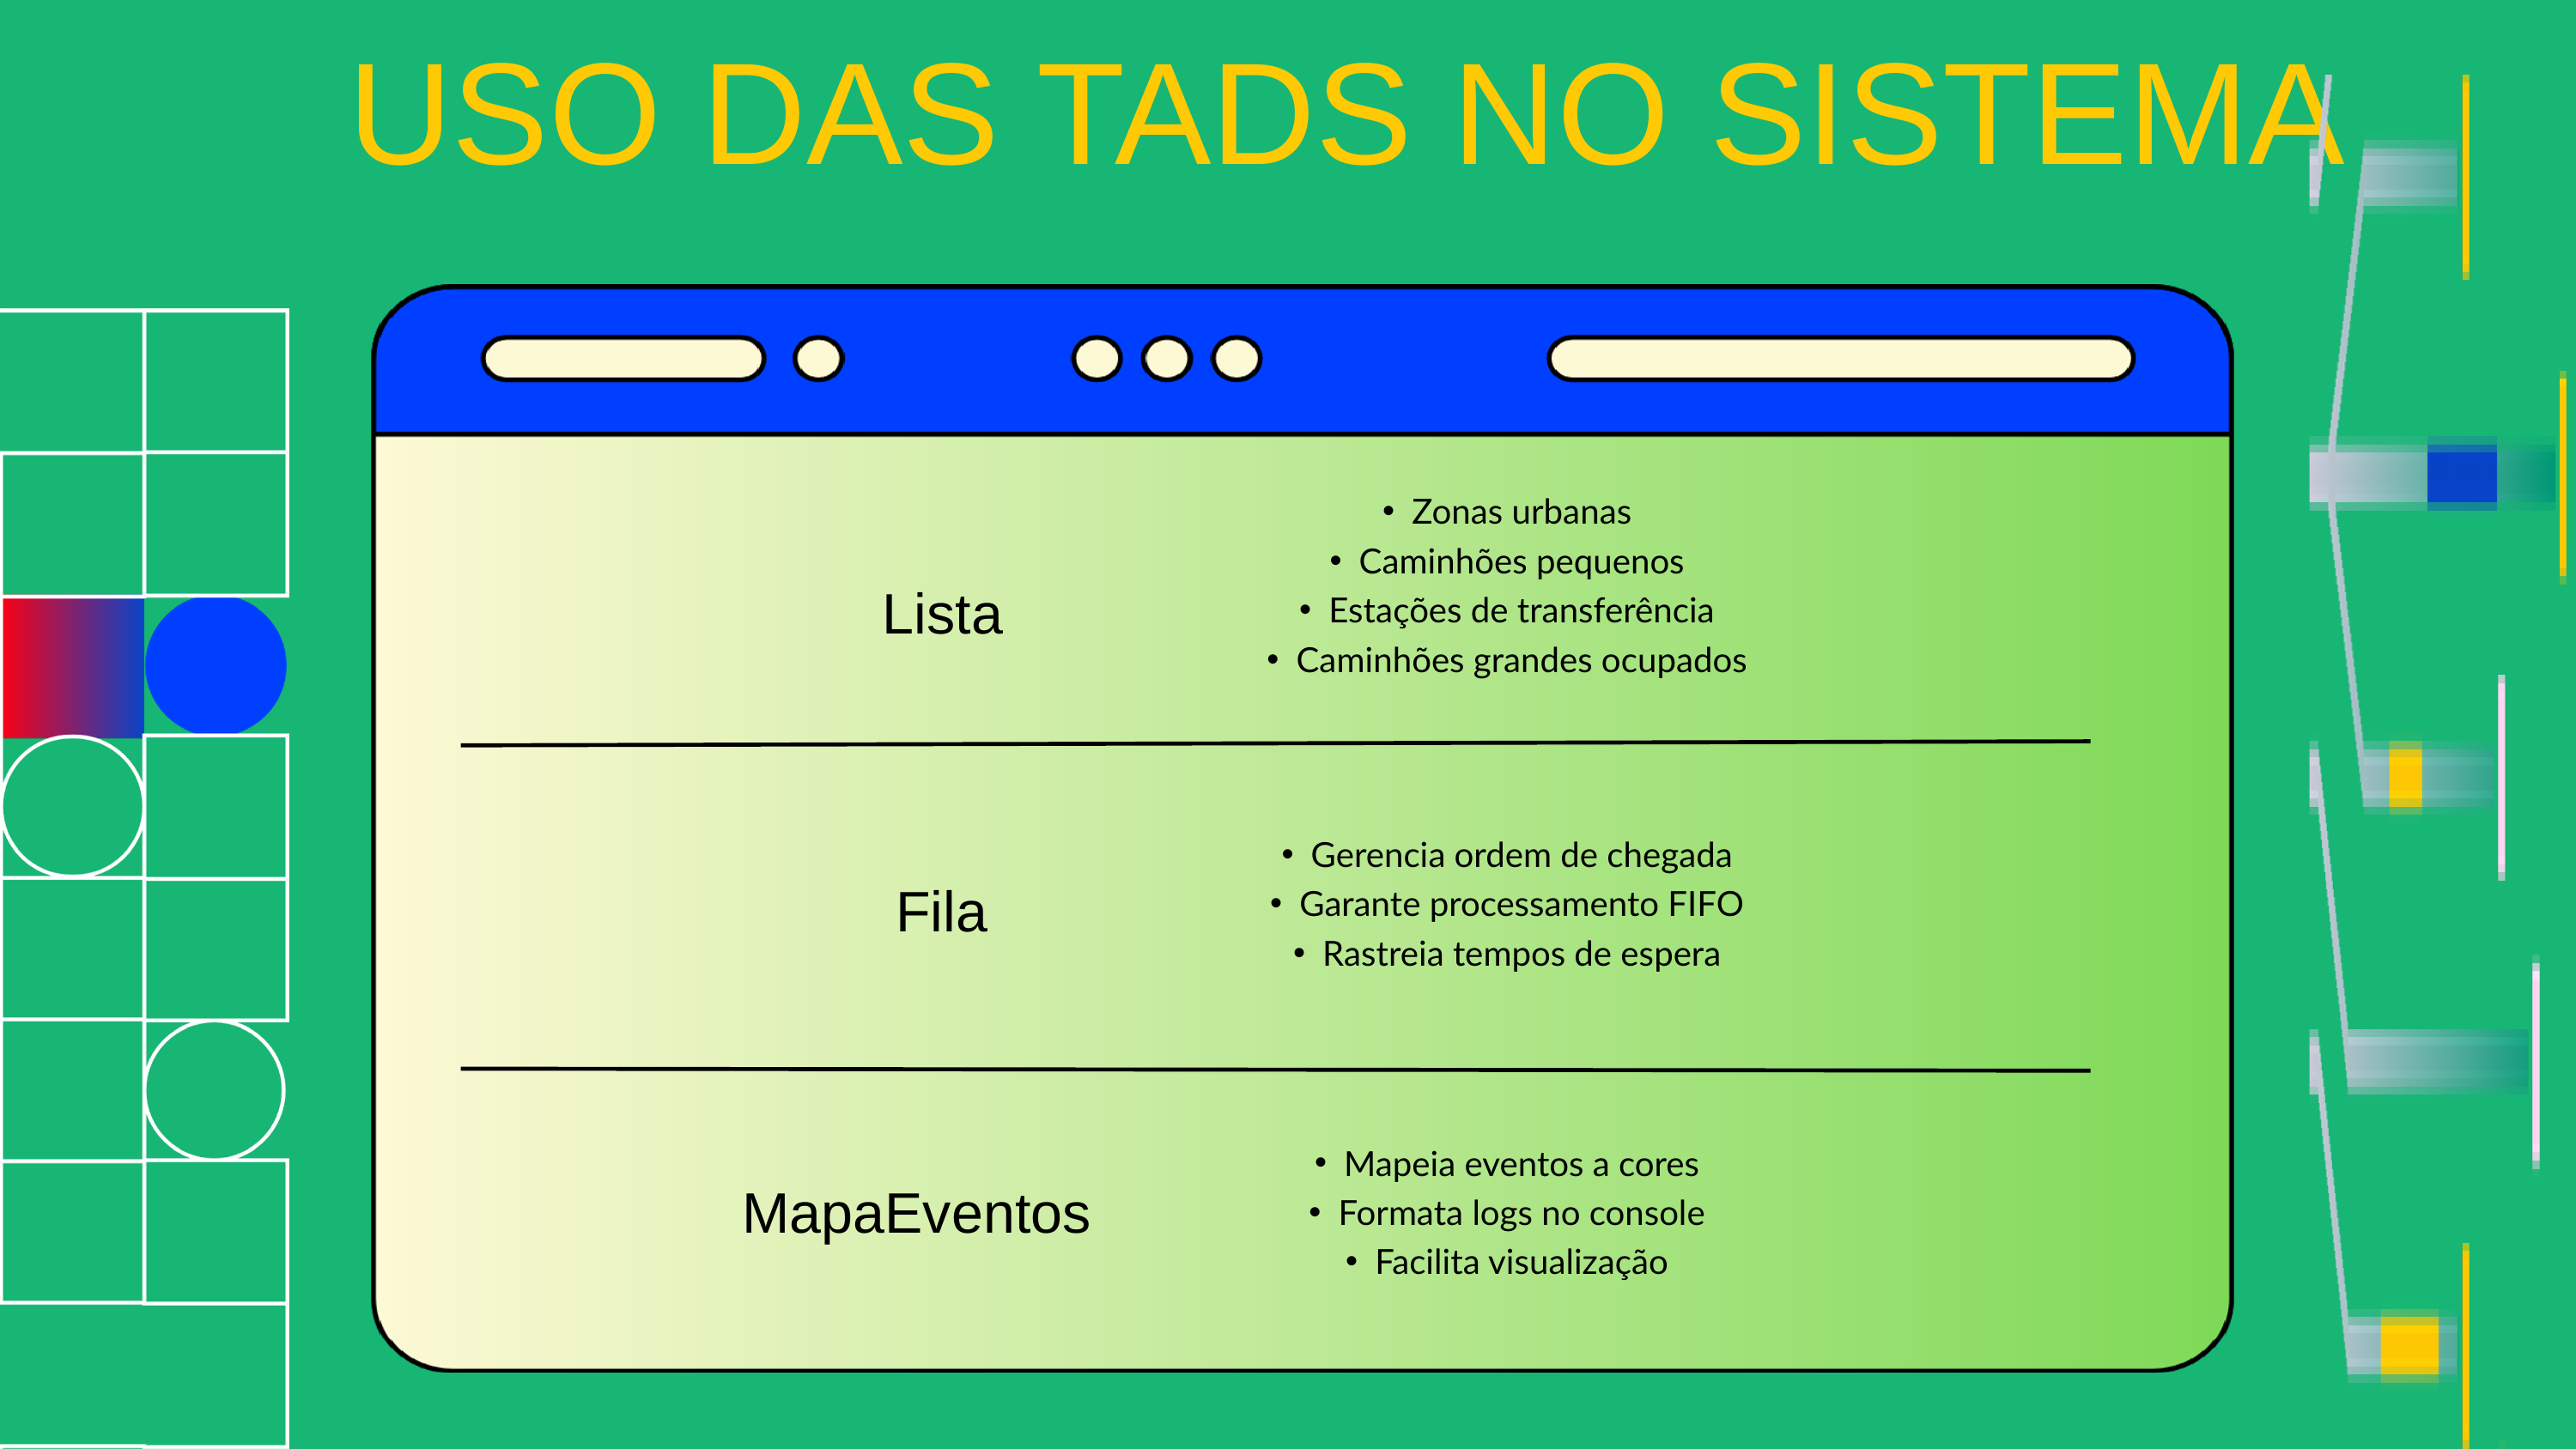

USO DAS TADS NO SISTEMA

Zonas urbanas
Caminhões pequenos
Estações de transferência
Caminhões grandes ocupados

Lista

Gerencia ordem de chegada
Garante processamento FIFO
Rastreia tempos de espera

Fila

Mapeia eventos a cores
Formata logs no console
Facilita visualização

MapaEventos